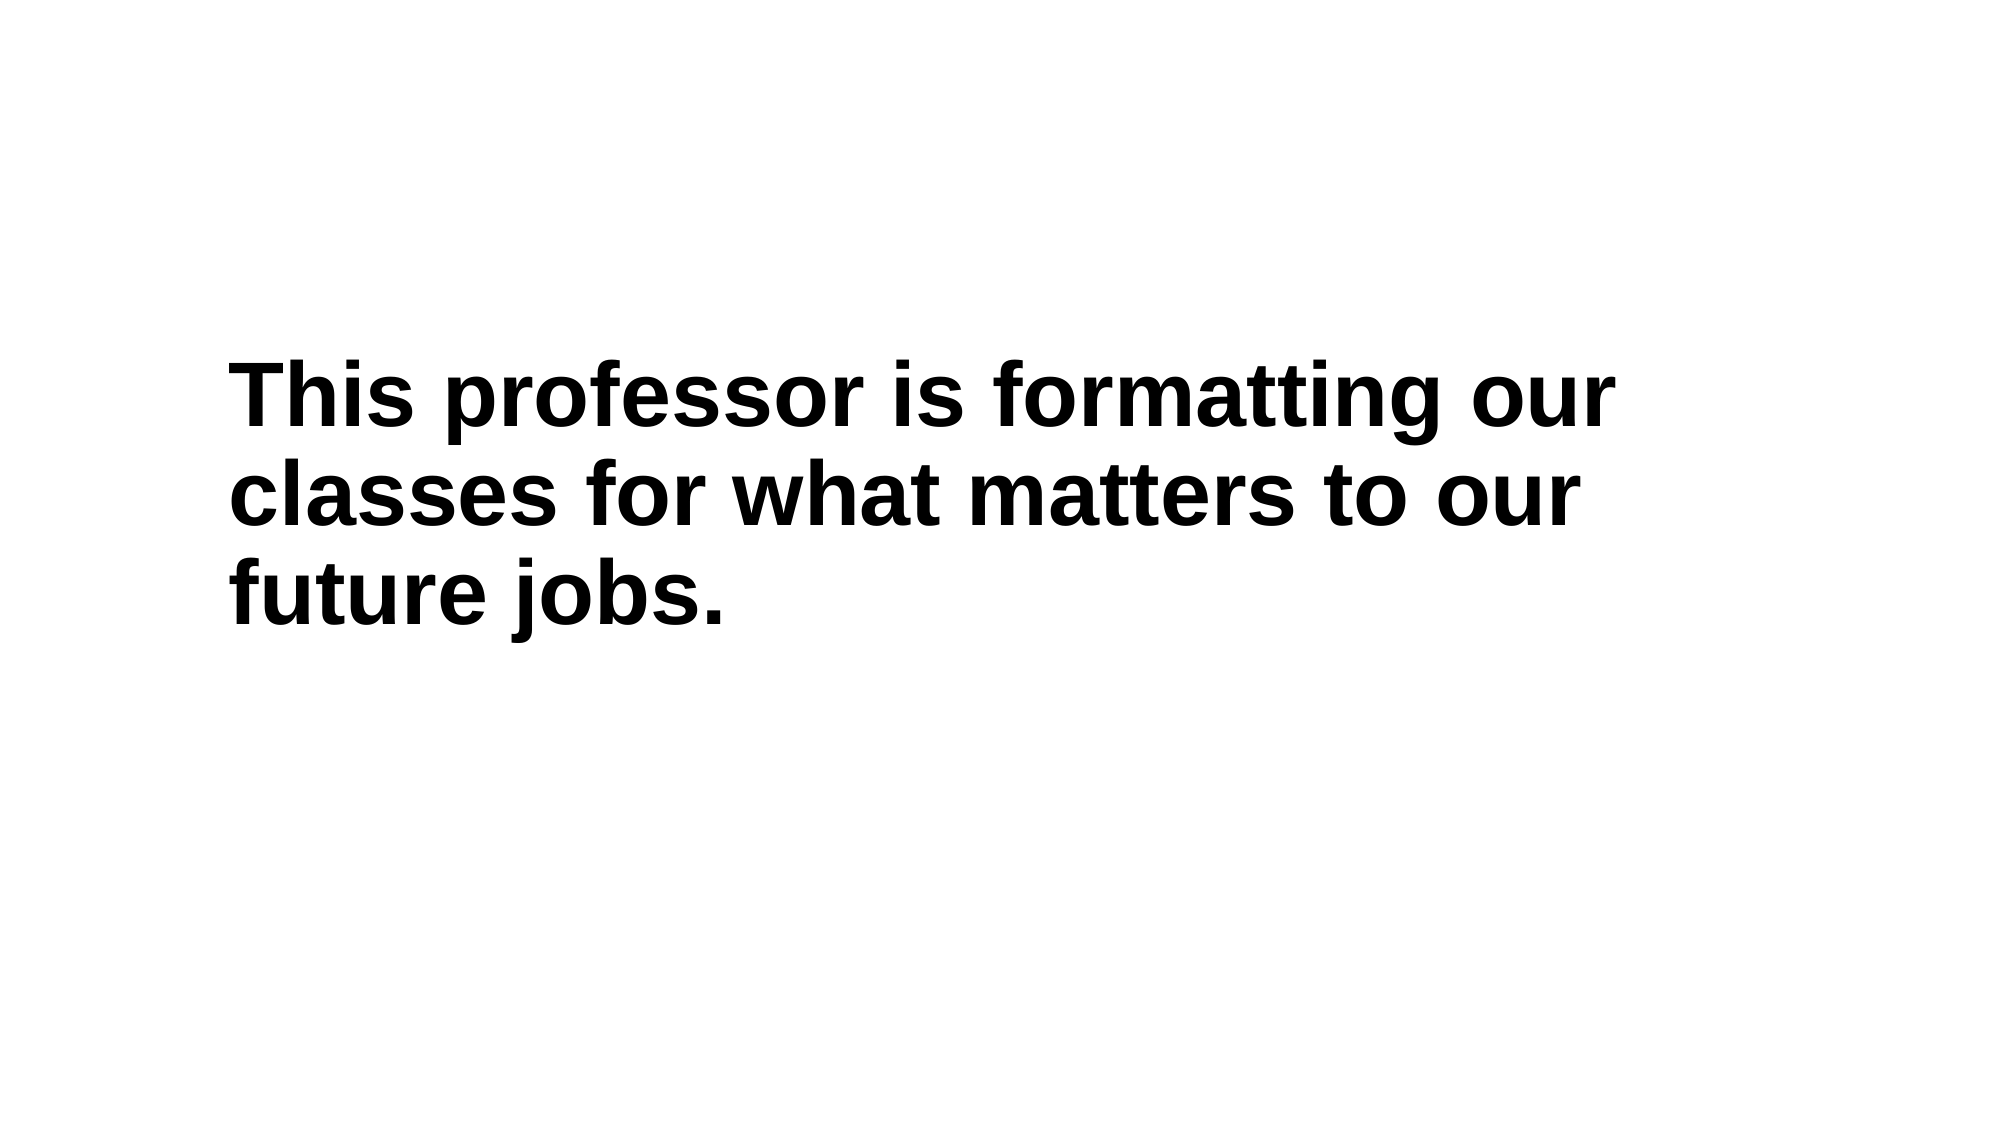

This professor is formatting our classes for what matters to our future jobs.